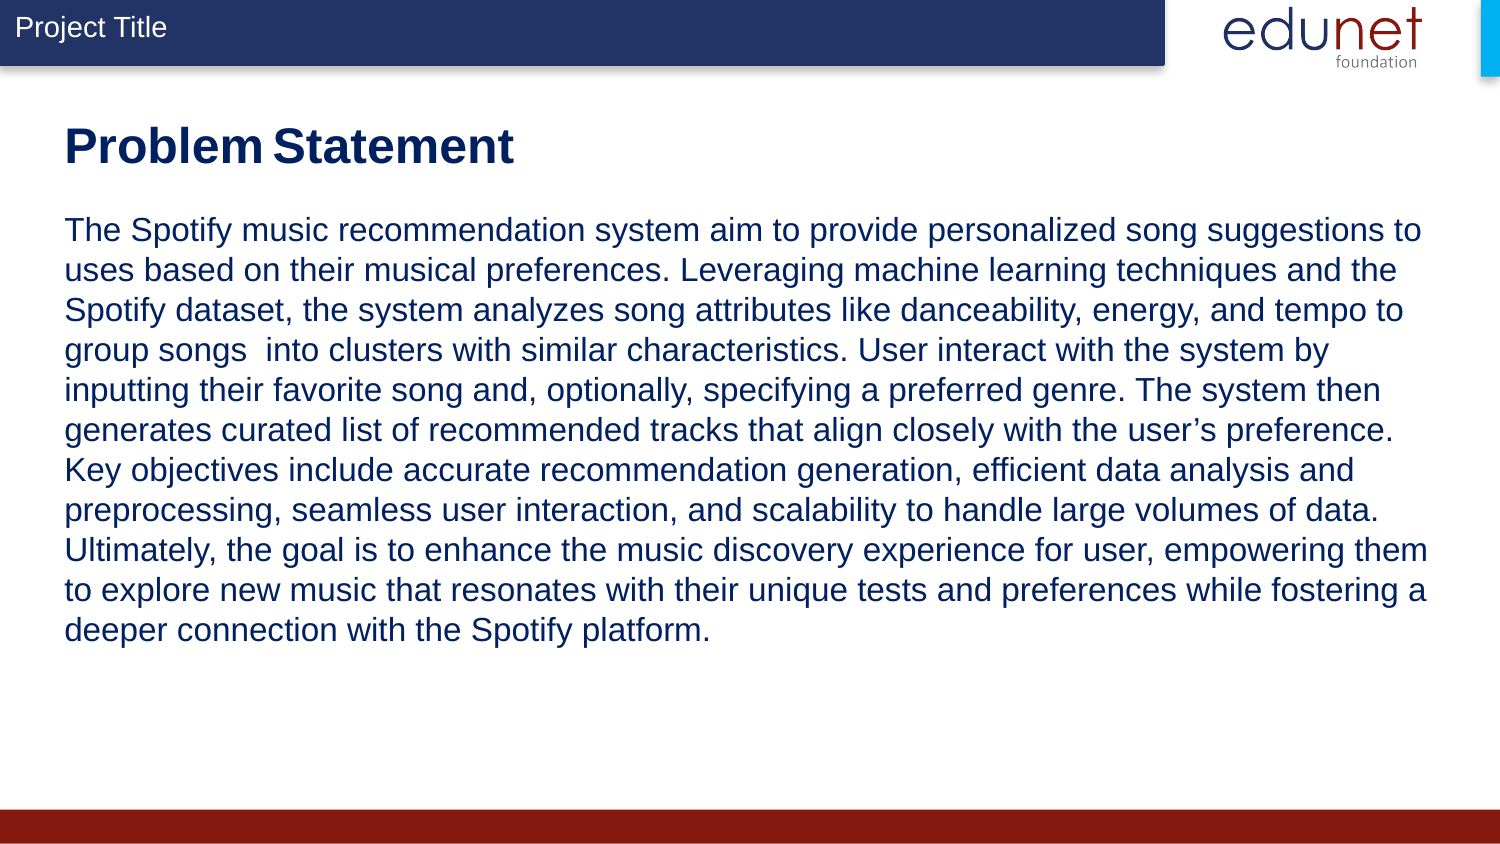

# Problem Statement The Spotify music recommendation system aim to provide personalized song suggestions to uses based on their musical preferences. Leveraging machine learning techniques and the Spotify dataset, the system analyzes song attributes like danceability, energy, and tempo to group songs  into clusters with similar characteristics. User interact with the system by inputting their favorite song and, optionally, specifying a preferred genre. The system then generates curated list of recommended tracks that align closely with the user’s preference. Key objectives include accurate recommendation generation, efficient data analysis and preprocessing, seamless user interaction, and scalability to handle large volumes of data. Ultimately, the goal is to enhance the music discovery experience for user, empowering them to explore new music that resonates with their unique tests and preferences while fostering a deeper connection with the Spotify platform.